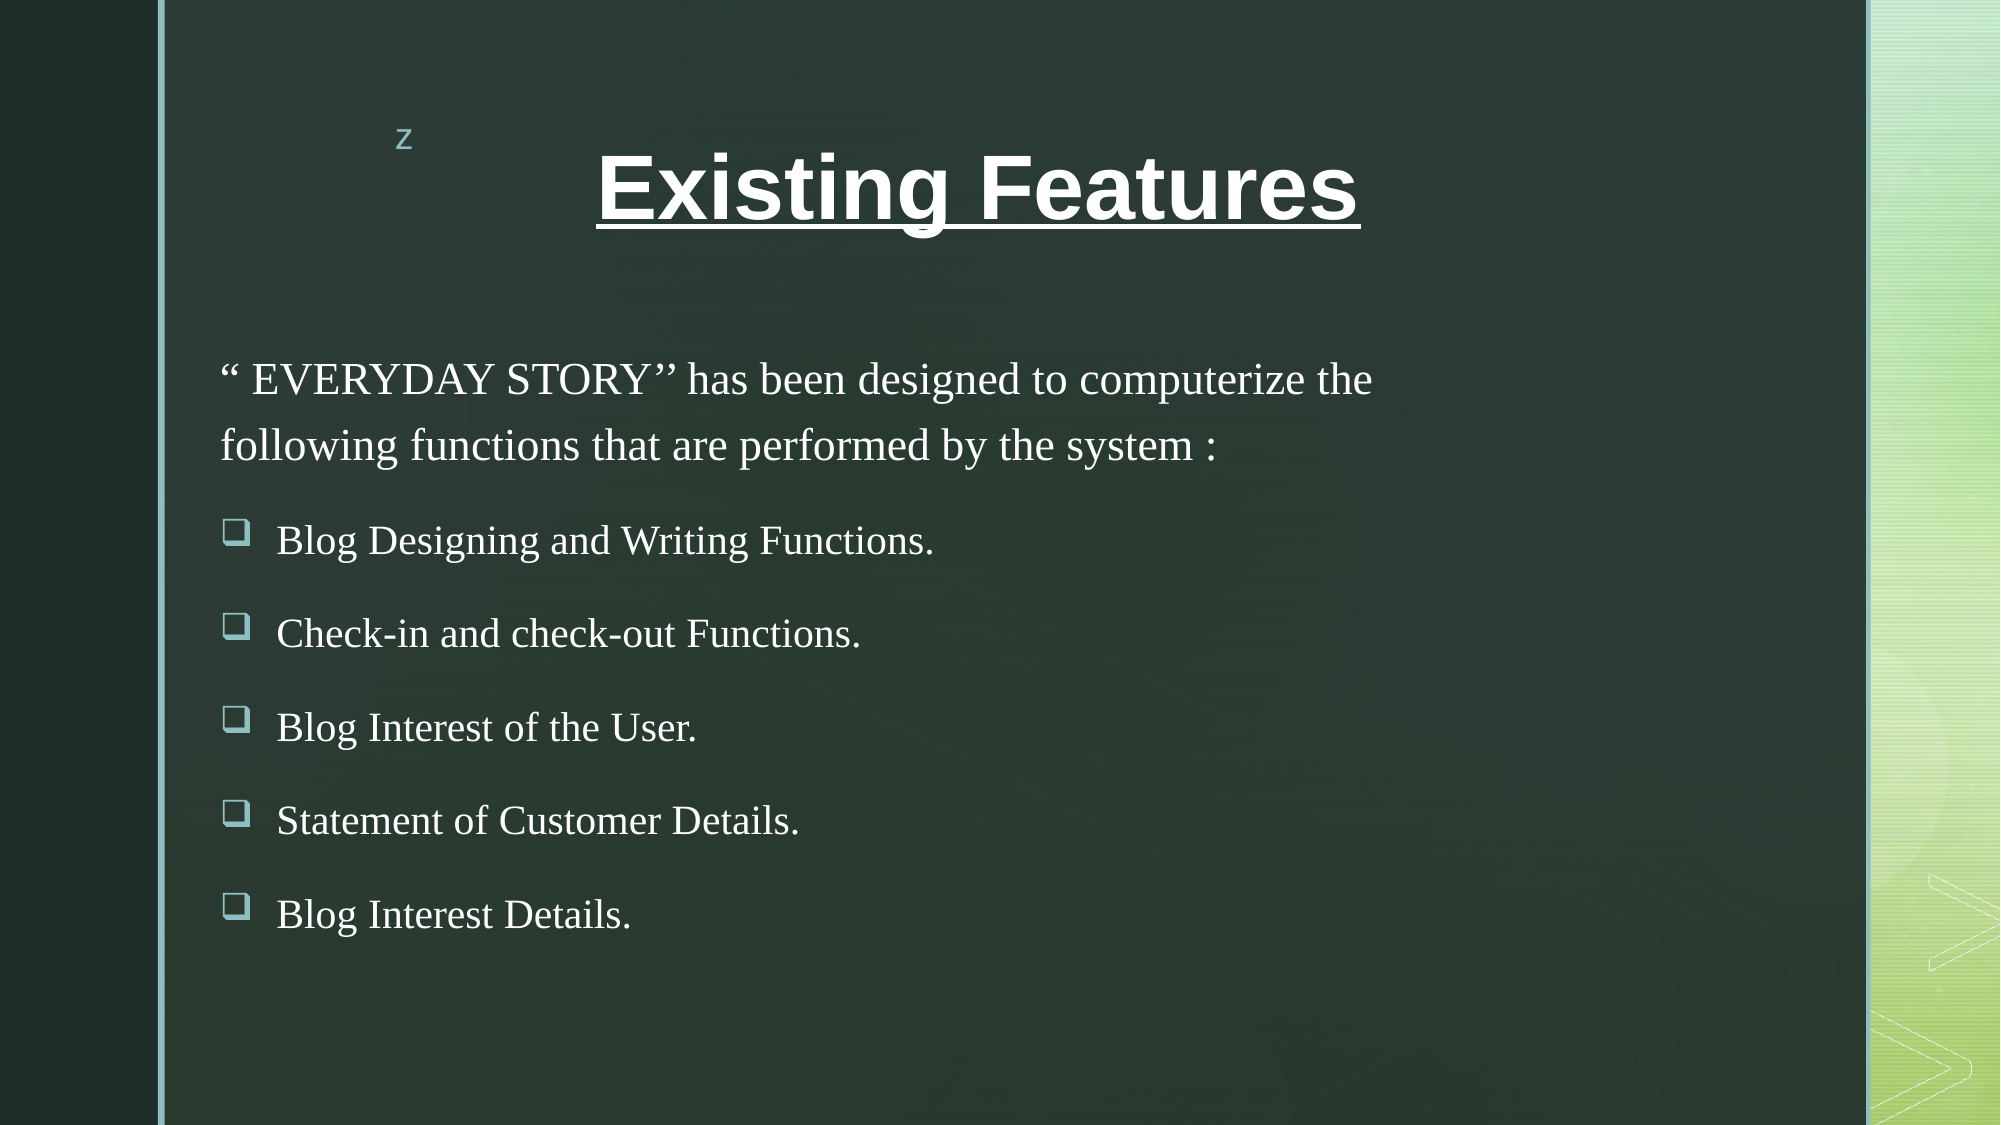

# Existing Features
“ EVERYDAY STORY’’ has been designed to computerize the following functions that are performed by the system :
Blog Designing and Writing Functions.
Check-in and check-out Functions.
Blog Interest of the User.
Statement of Customer Details.
Blog Interest Details.